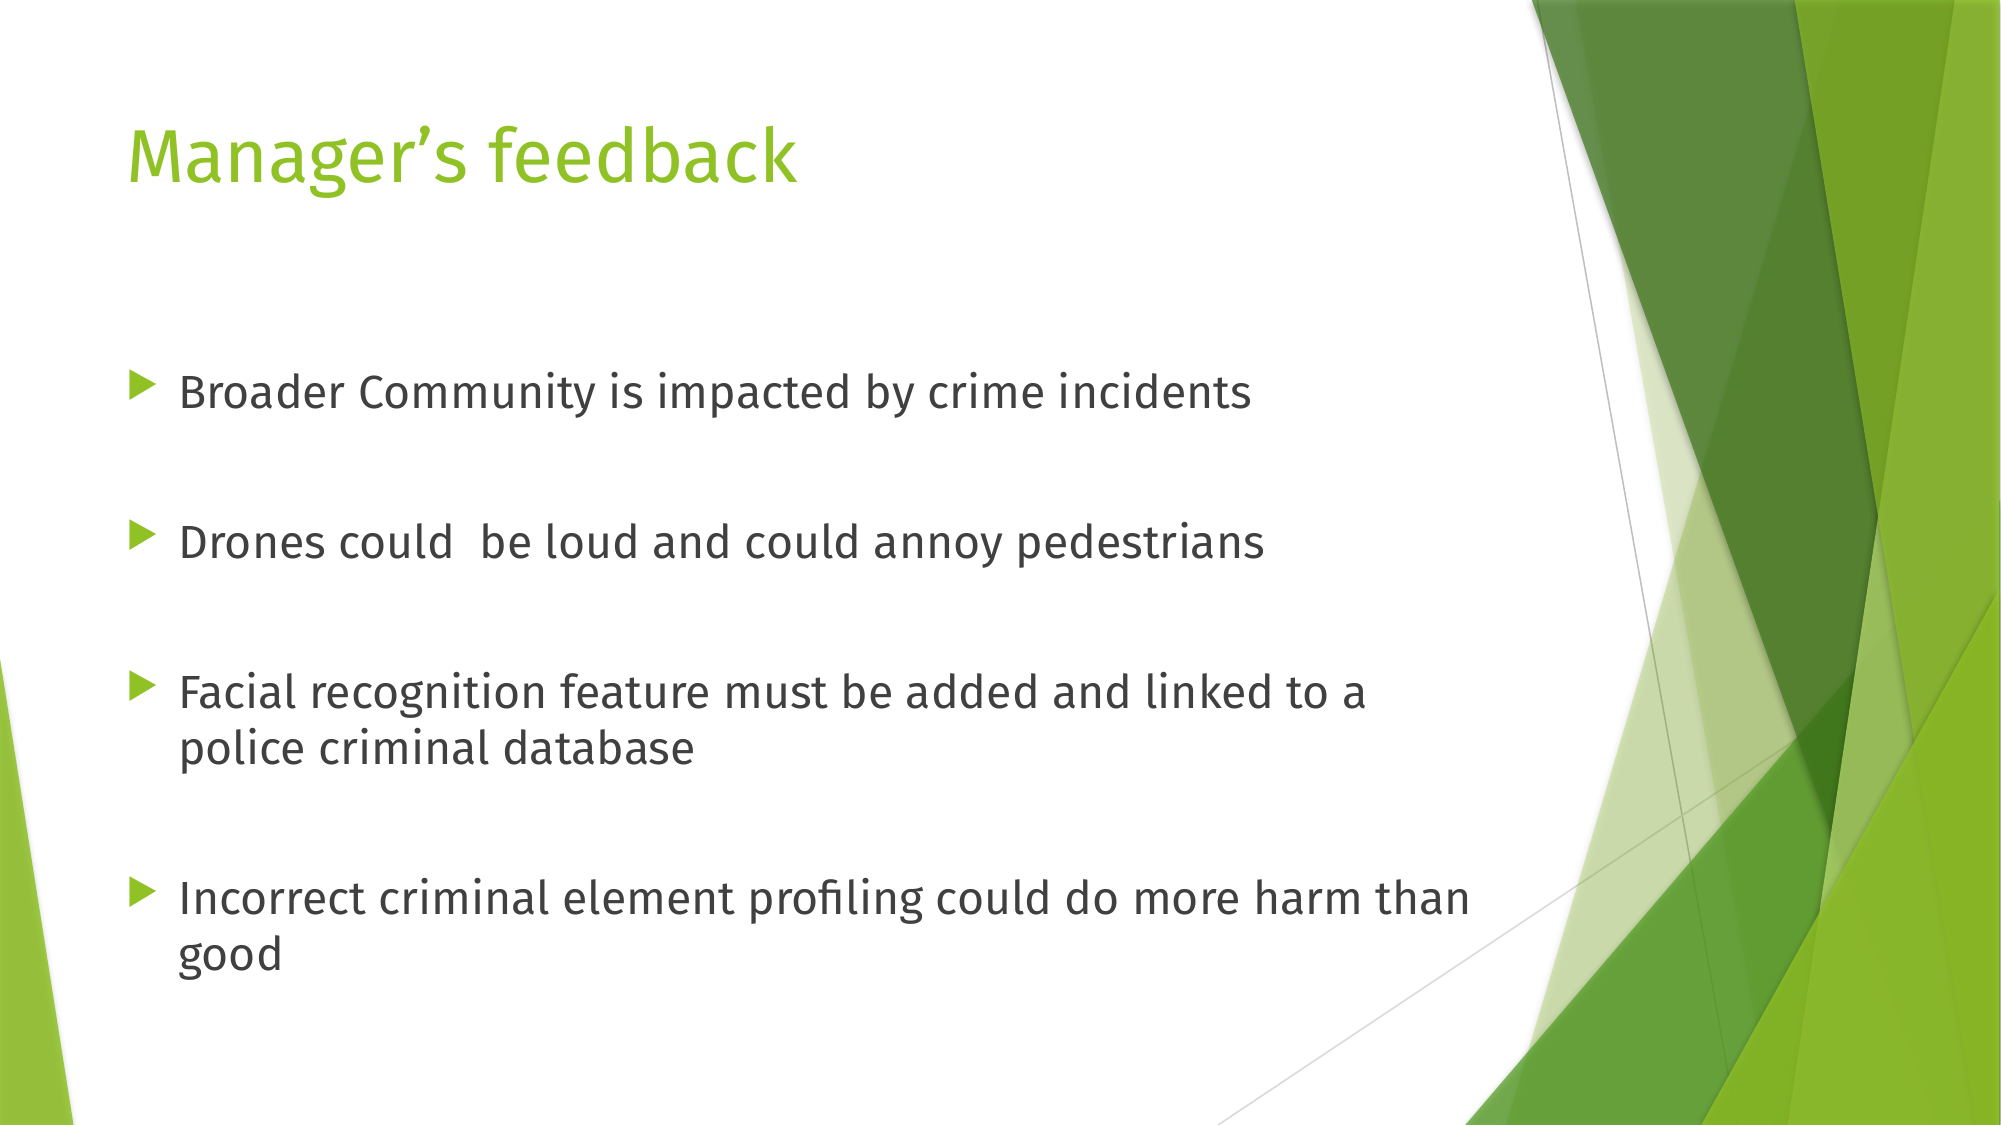

# Manager’s feedback
Broader Community is impacted by crime incidents

Drones could  be loud and could annoy pedestrians

Facial recognition feature must be added and linked to a police criminal database

Incorrect criminal element profiling could do more harm than good